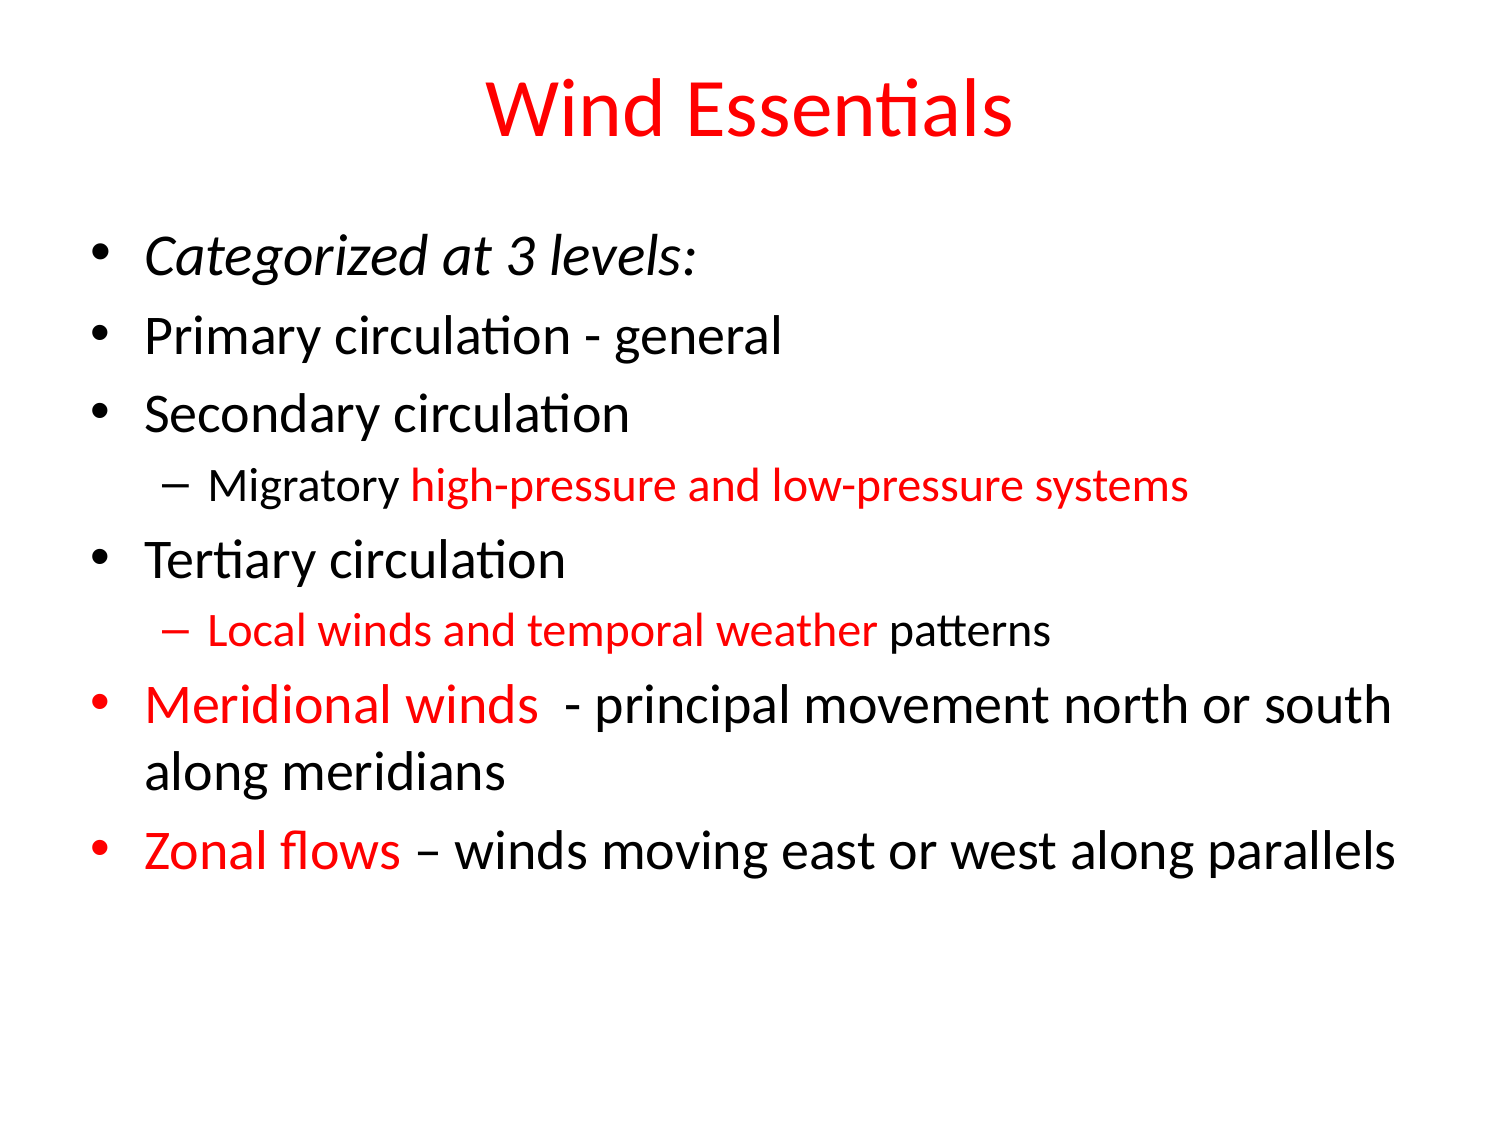

# Wind Essentials
Categorized at 3 levels:
Primary circulation - general
Secondary circulation
Migratory high-pressure and low-pressure systems
Tertiary circulation
Local winds and temporal weather patterns
Meridional winds  - principal movement north or south along meridians
Zonal flows – winds moving east or west along parallels